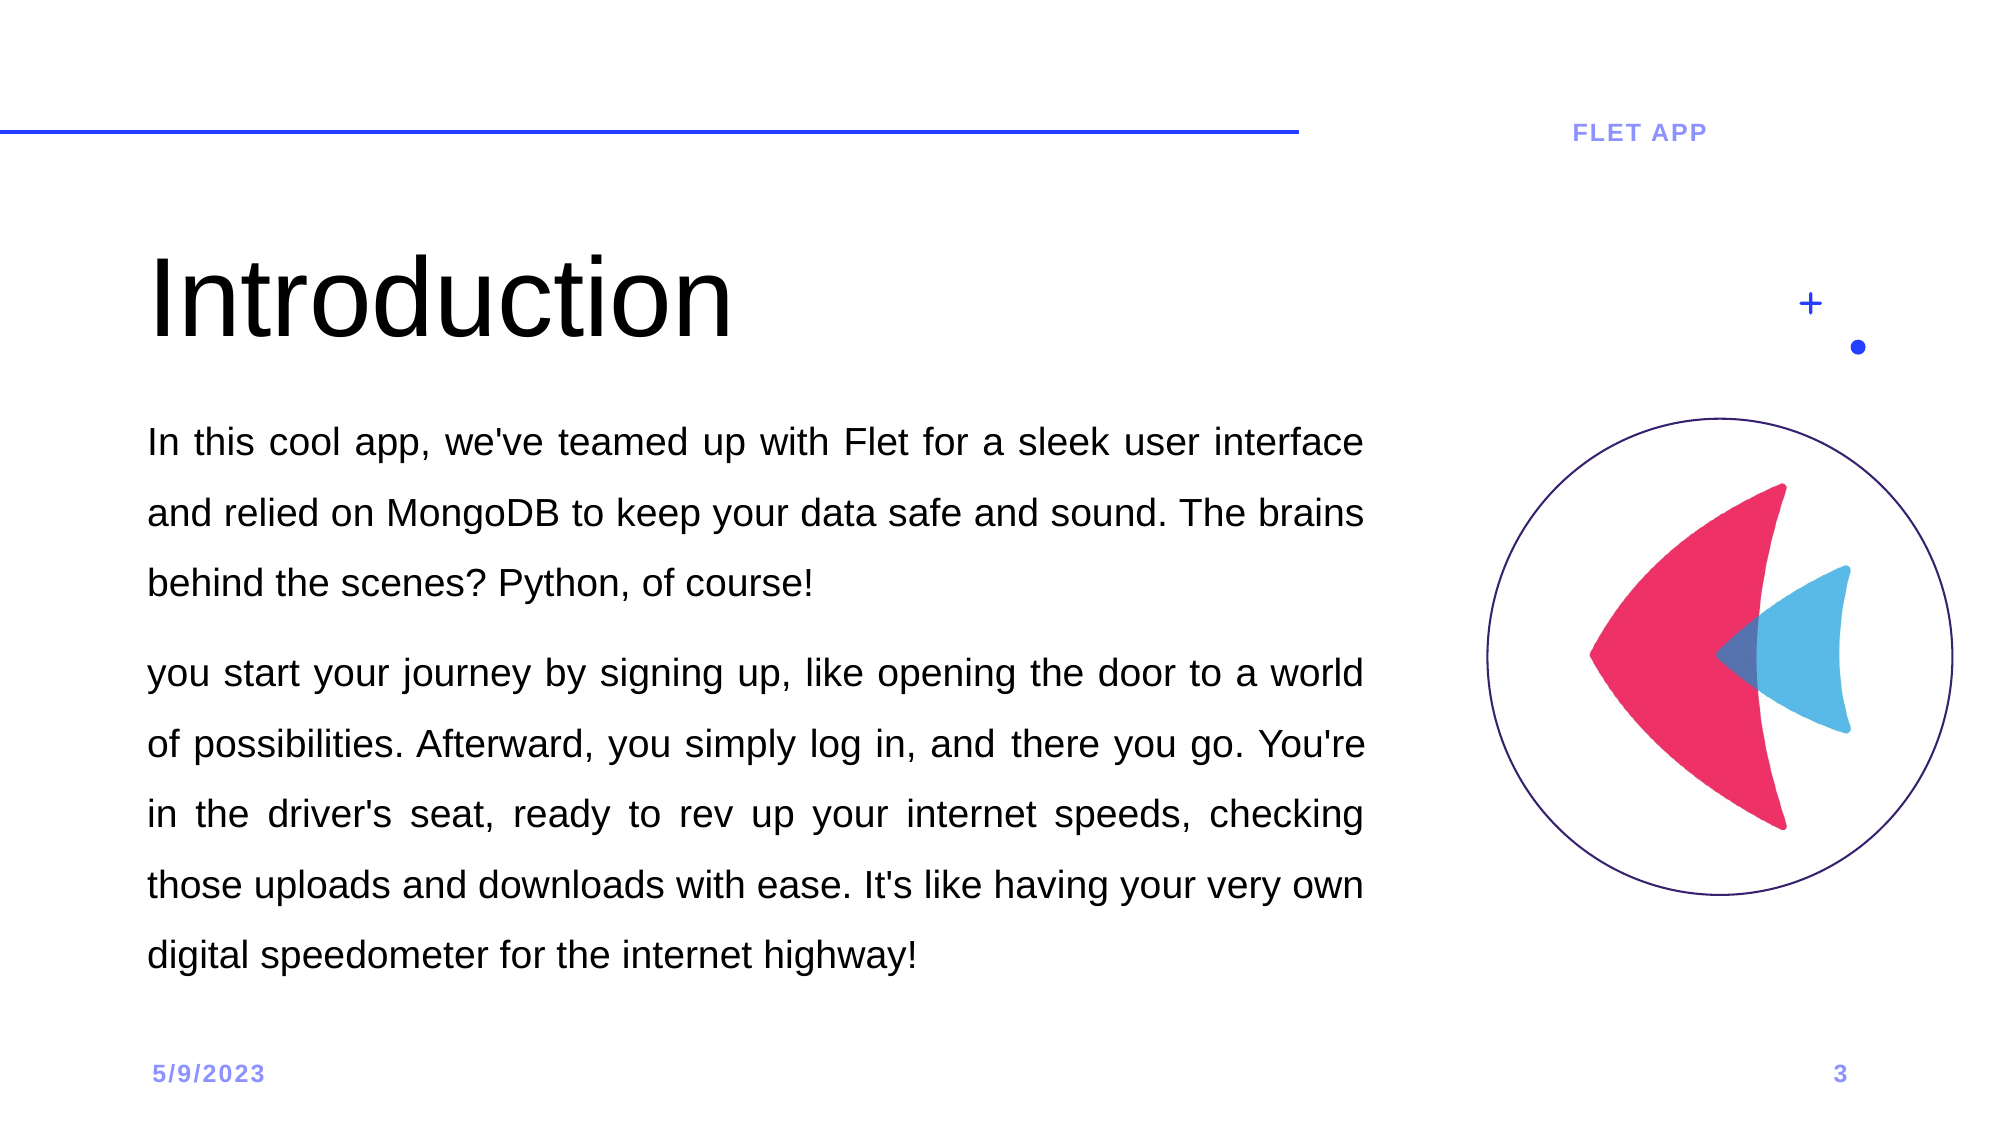

FLET APP
# Introduction
In this cool app, we've teamed up with Flet for a sleek user interface and relied on MongoDB to keep your data safe and sound. The brains behind the scenes? Python, of course!
you start your journey by signing up, like opening the door to a world of possibilities. Afterward, you simply log in, and there you go. You're in the driver's seat, ready to rev up your internet speeds, checking those uploads and downloads with ease. It's like having your very own digital speedometer for the internet highway!

5/9/2023
3